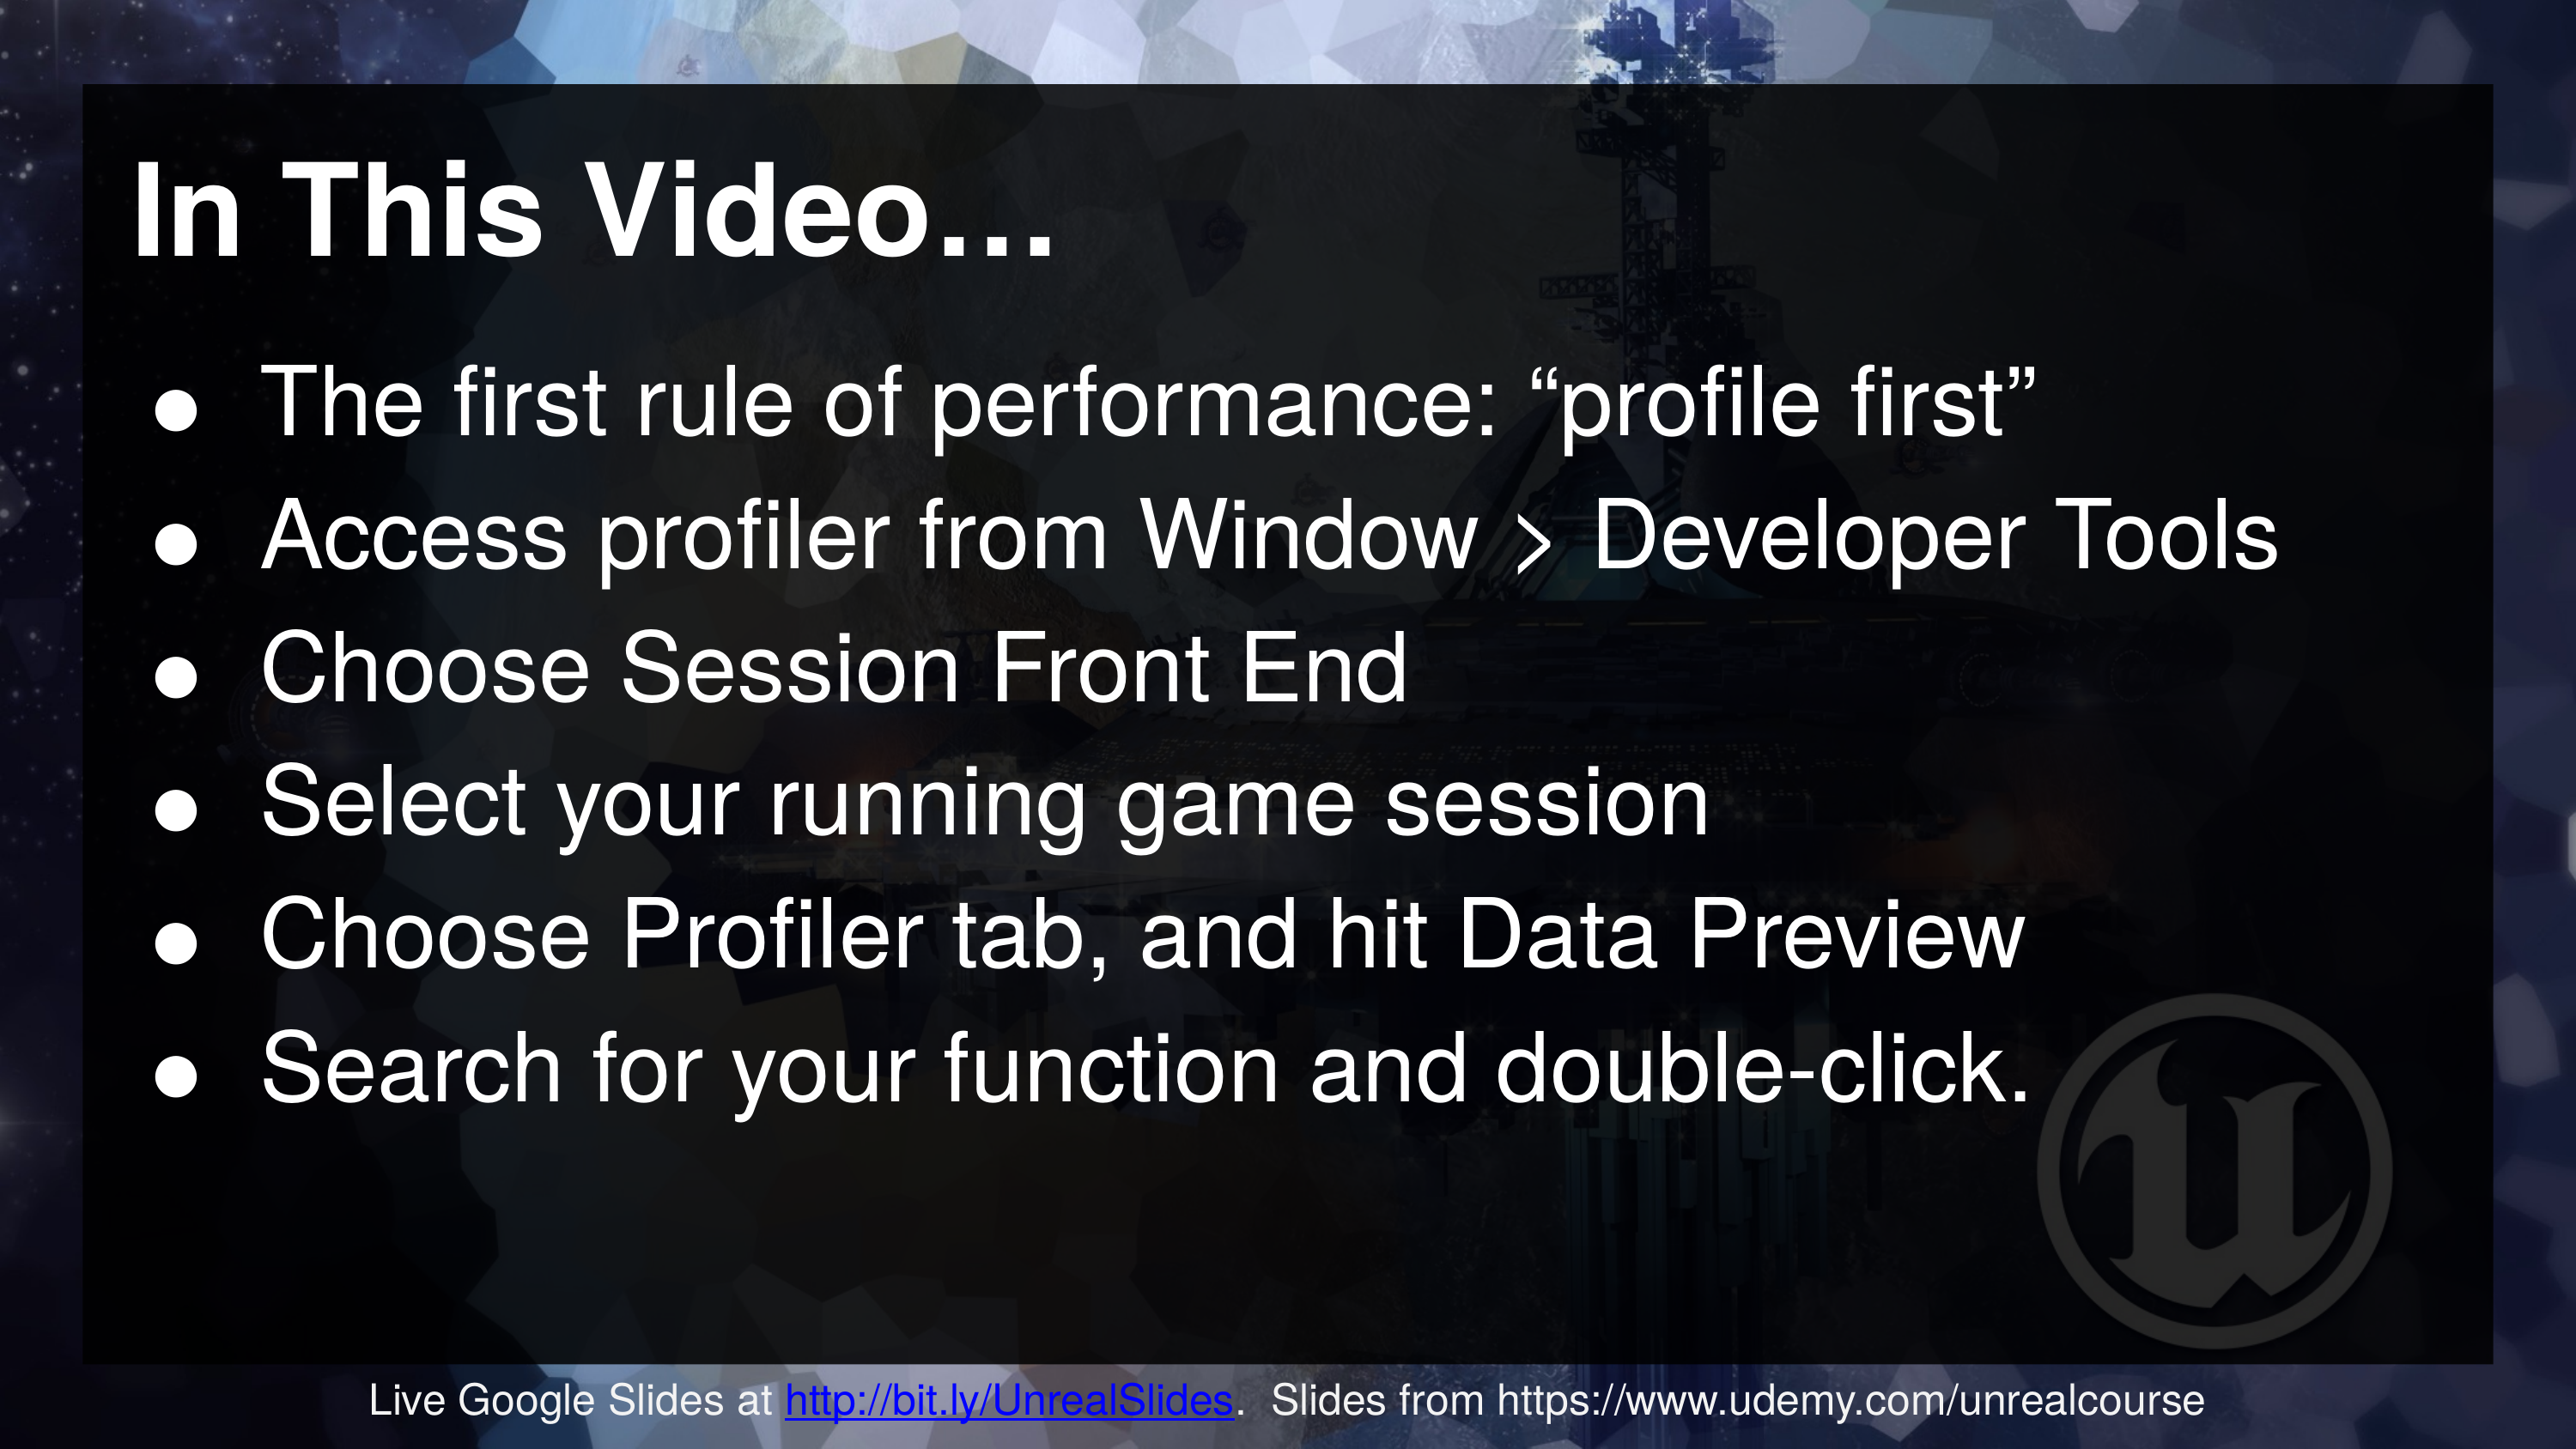

# In This Video…
The first rule of performance: “profile first”
Access profiler from Window > Developer Tools
Choose Session Front End
Select your running game session
Choose Profiler tab, and hit Data Preview
Search for your function and double-click.